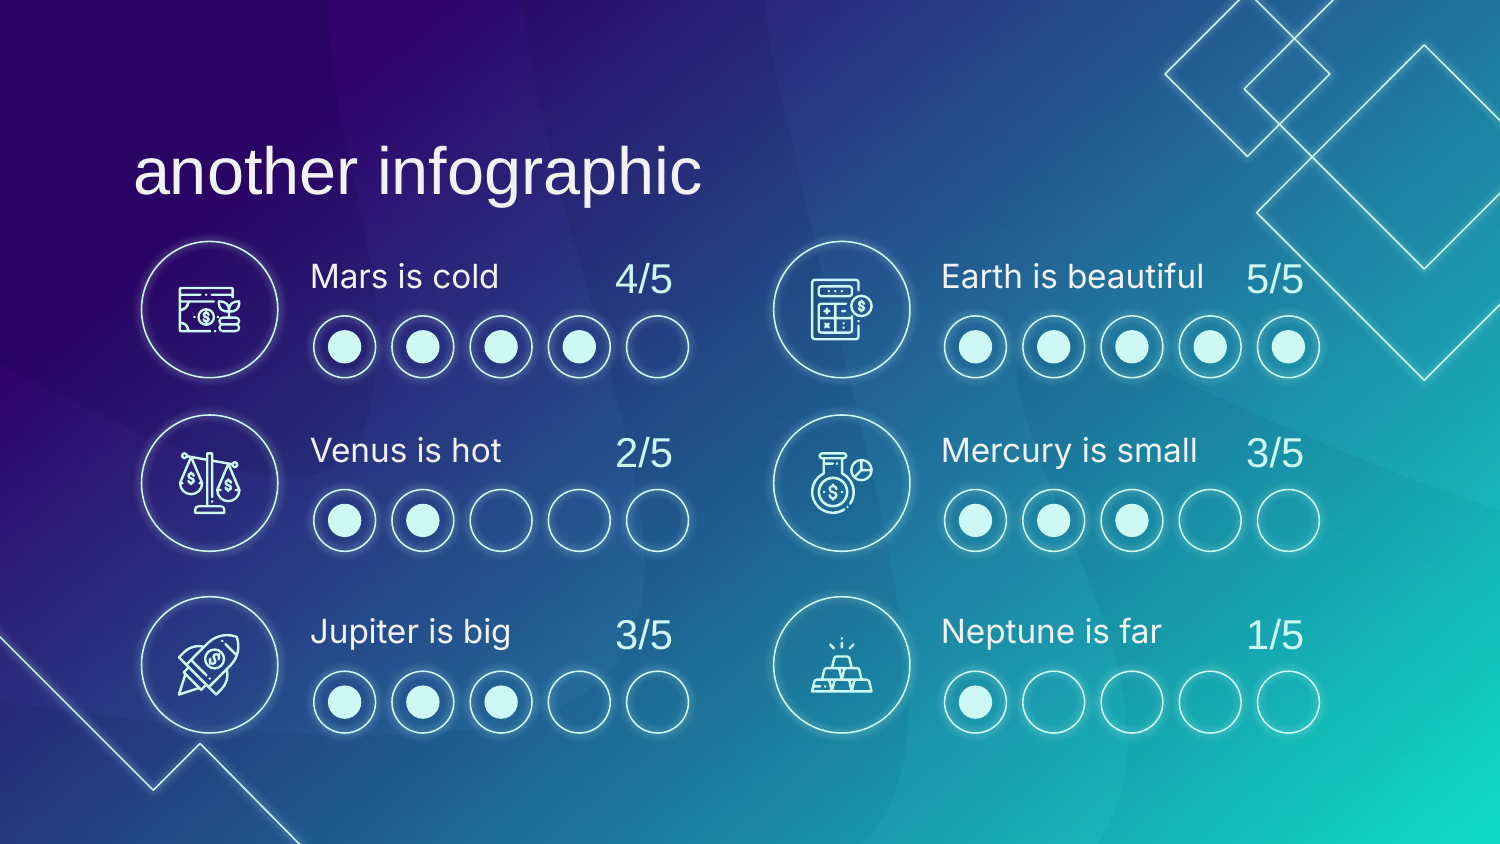

# another infographic

4/5

5/5
Mars is cold
Earth is beautiful

2/5
3/5
Venus is hot
Mercury is small

3/5
1/5
Jupiter is big
Neptune is far